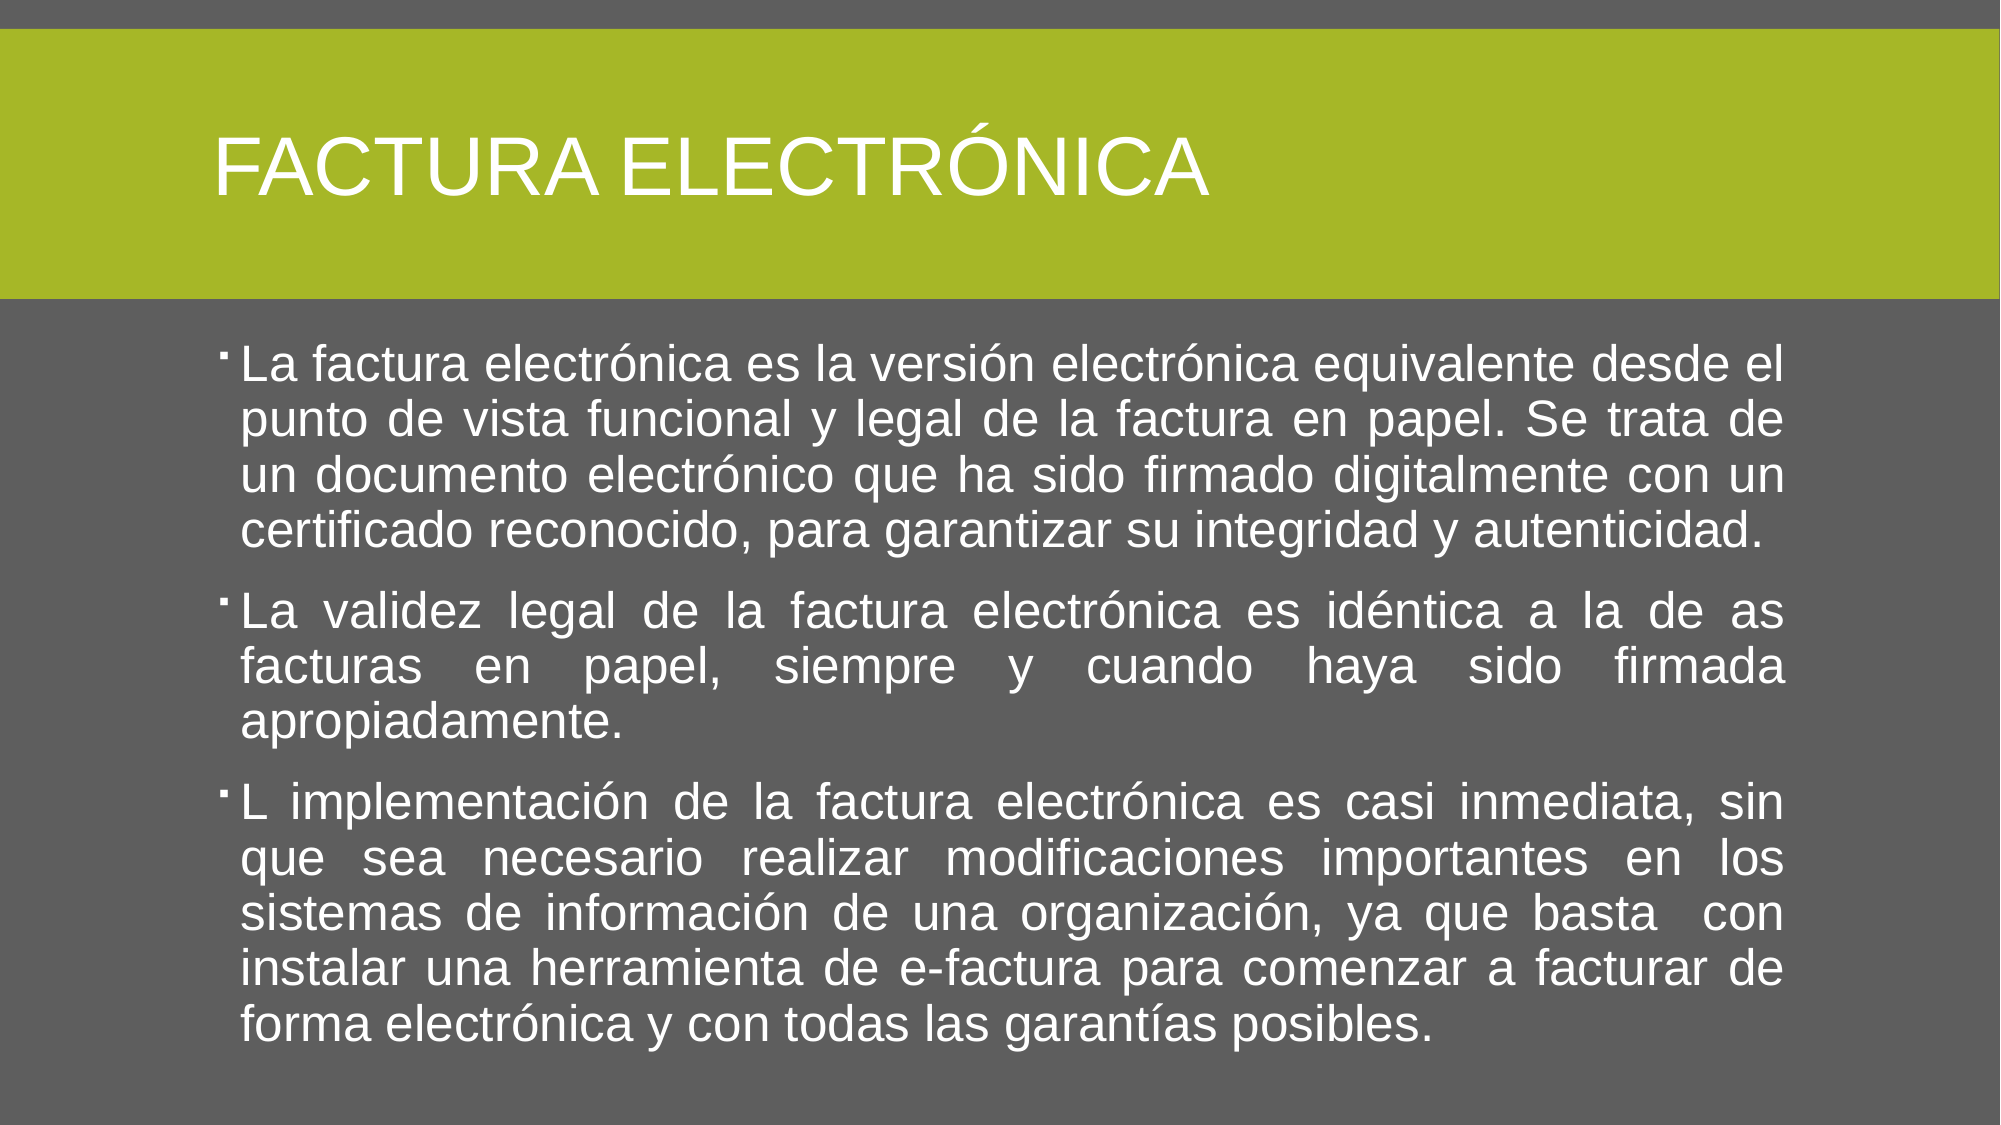

# Factura electrónica
La factura electrónica es la versión electrónica equivalente desde el punto de vista funcional y legal de la factura en papel. Se trata de un documento electrónico que ha sido firmado digitalmente con un certificado reconocido, para garantizar su integridad y autenticidad.
La validez legal de la factura electrónica es idéntica a la de as facturas en papel, siempre y cuando haya sido firmada apropiadamente.
L implementación de la factura electrónica es casi inmediata, sin que sea necesario realizar modificaciones importantes en los sistemas de información de una organización, ya que basta  con instalar una herramienta de e-factura para comenzar a facturar de forma electrónica y con todas las garantías posibles.